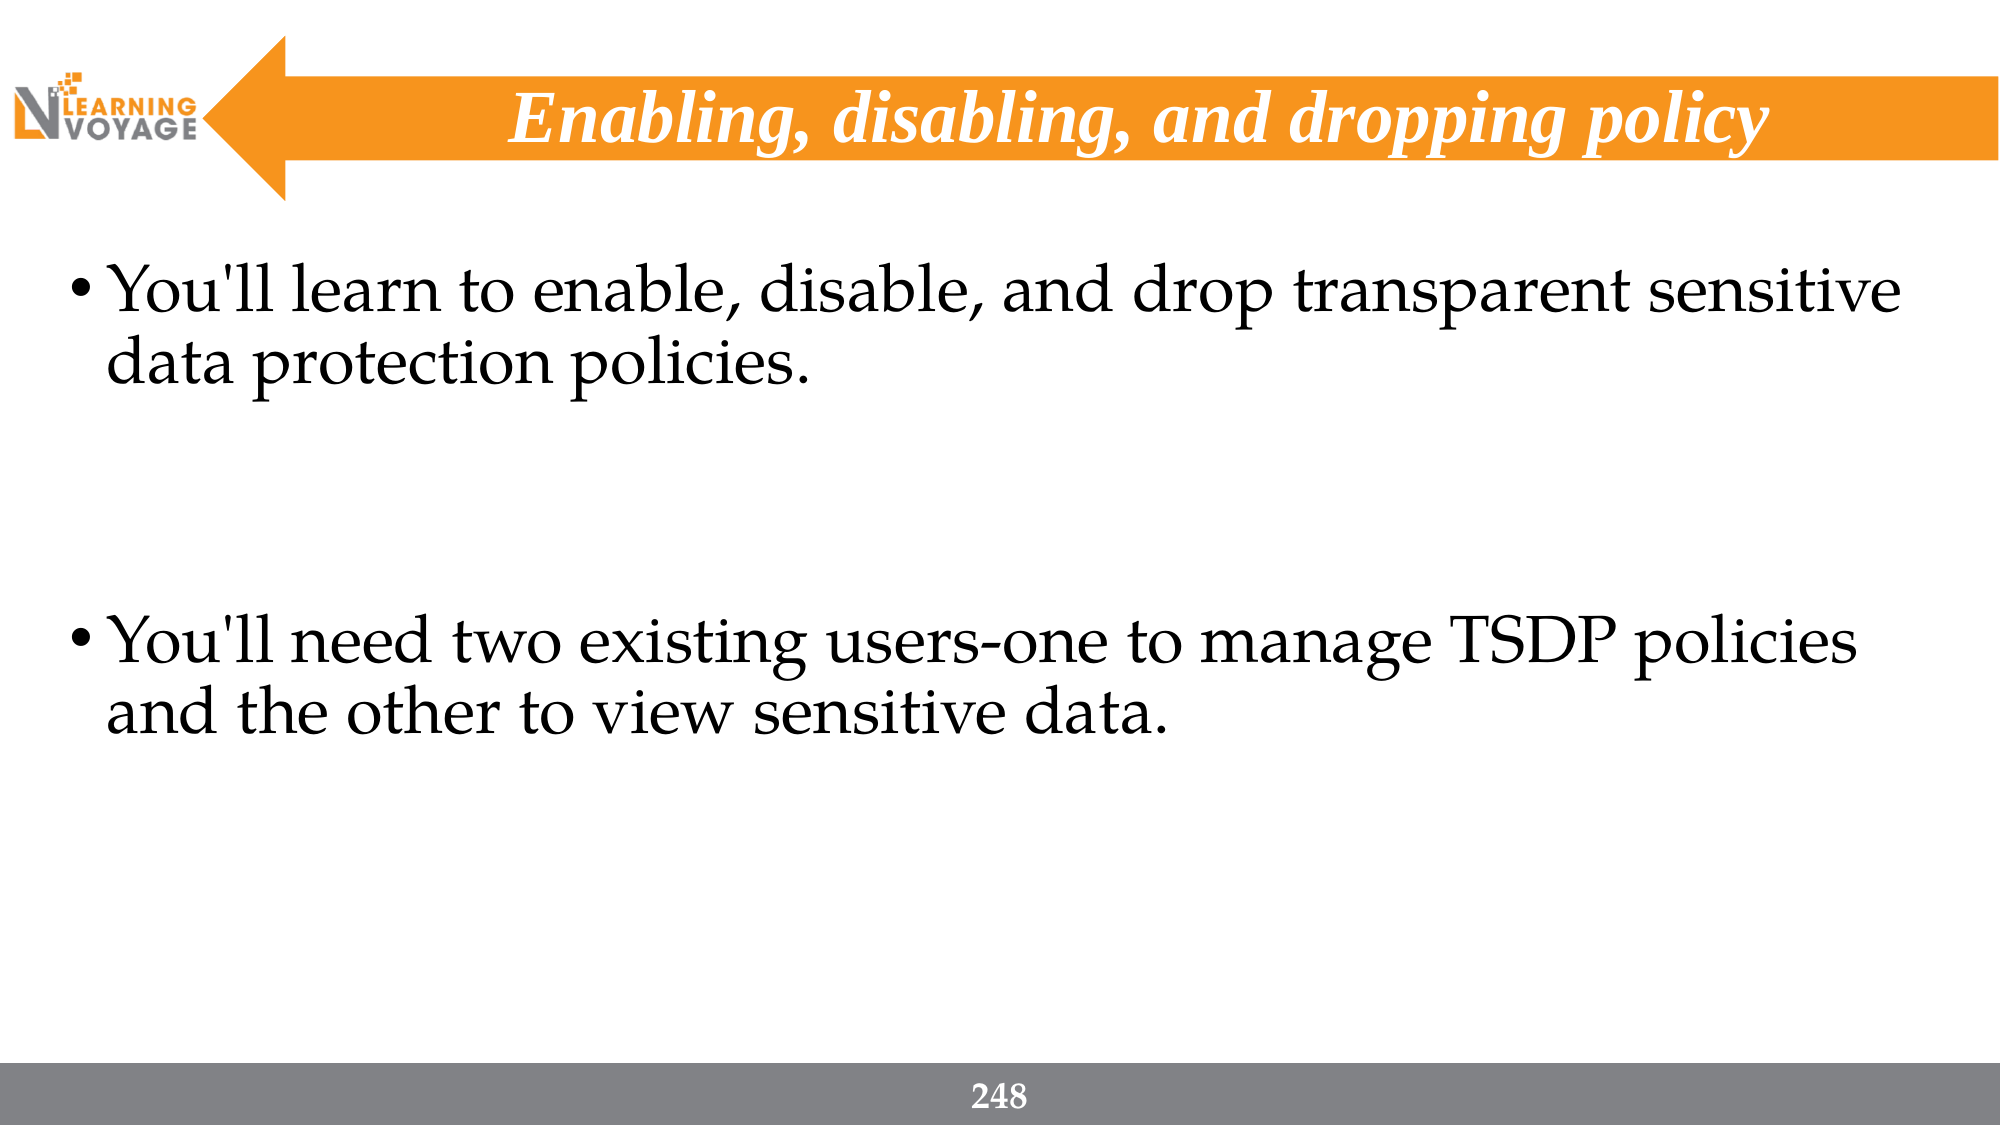

# Enabling, disabling, and dropping policy
You'll learn to enable, disable, and drop transparent sensitive data protection policies.

You'll need two existing users-one to manage TSDP policies and the other to view sensitive data.

248